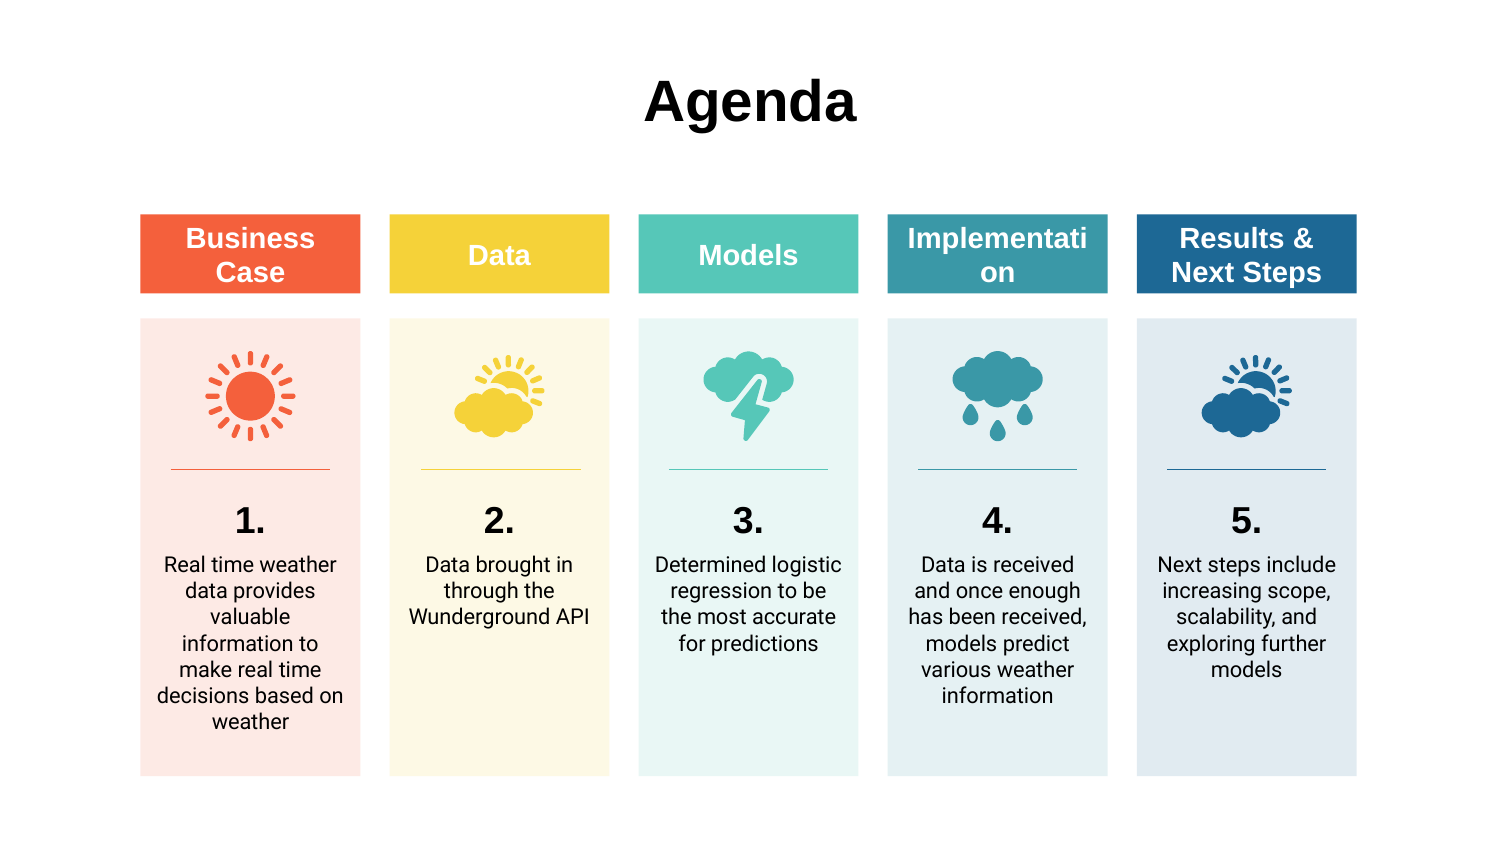

# Agenda
Business Case
Data
Models
Implementation
Results & Next Steps

1.
2.
3.
4.
5.
Real time weather data provides valuable information to make real time decisions based on weather
Data brought in through the Wunderground API
Determined logistic regression to be the most accurate for predictions
Data is received and once enough has been received, models predict various weather information
Next steps include increasing scope, scalability, and exploring further models